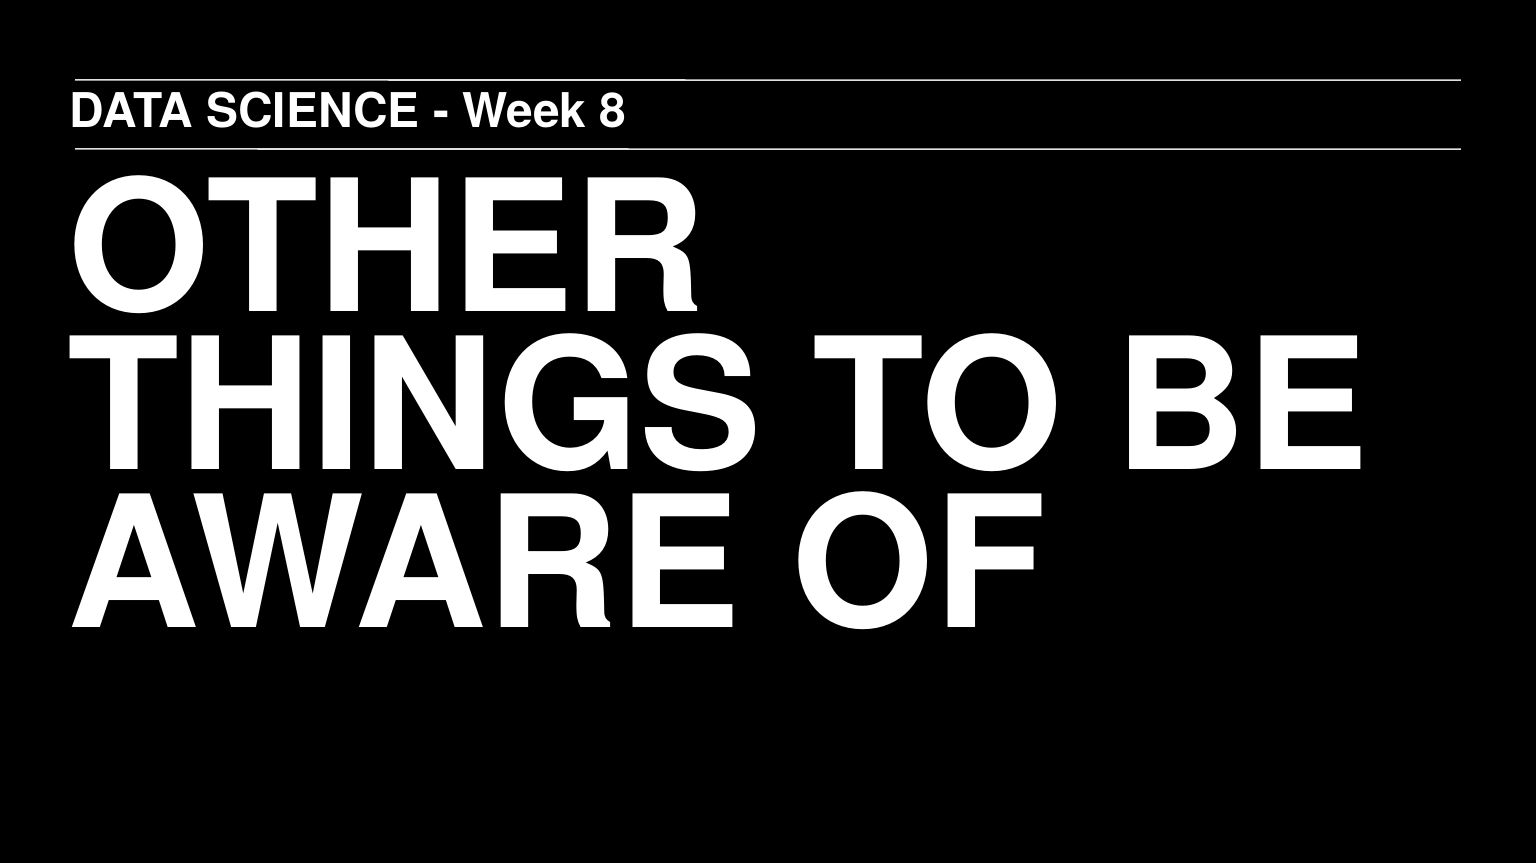

DATA SCIENCE - Week 8

OTHER THINGS TO BE AWARE OF